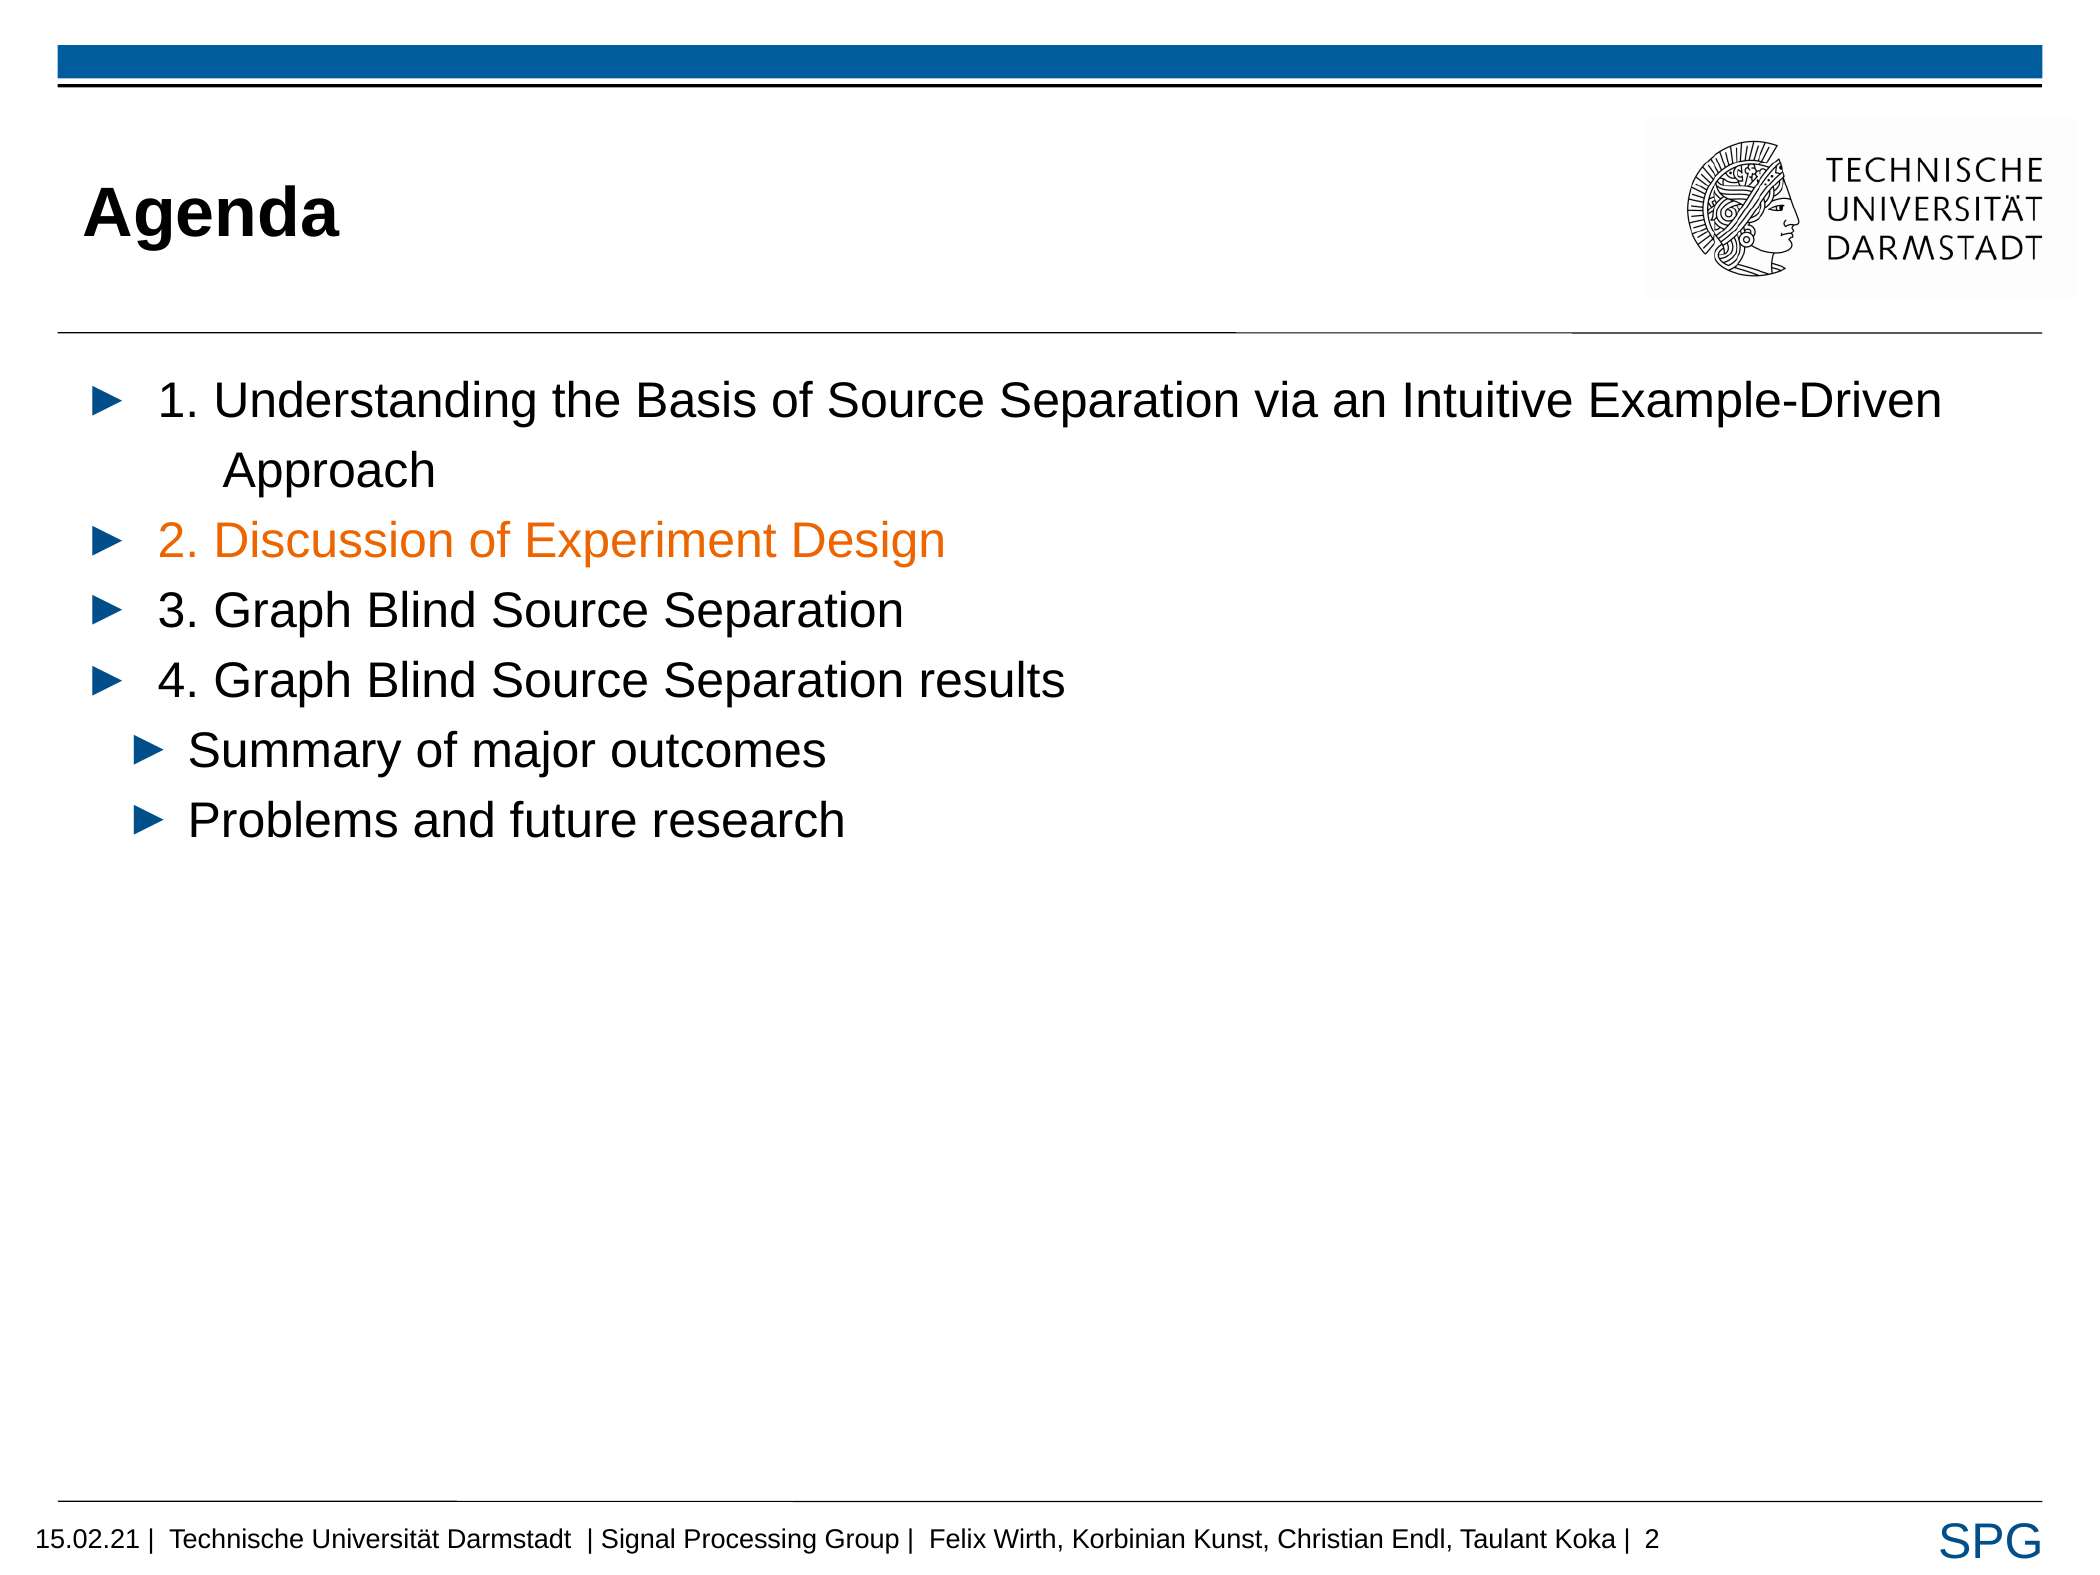

# Agenda
1. Understanding the Basis of Source Separation via an Intuitive Example-Driven
          Approach
2. Discussion of Experiment Design
3. Graph Blind Source Separation
4. Graph Blind Source Separation results
 Summary of major outcomes
 Problems and future research